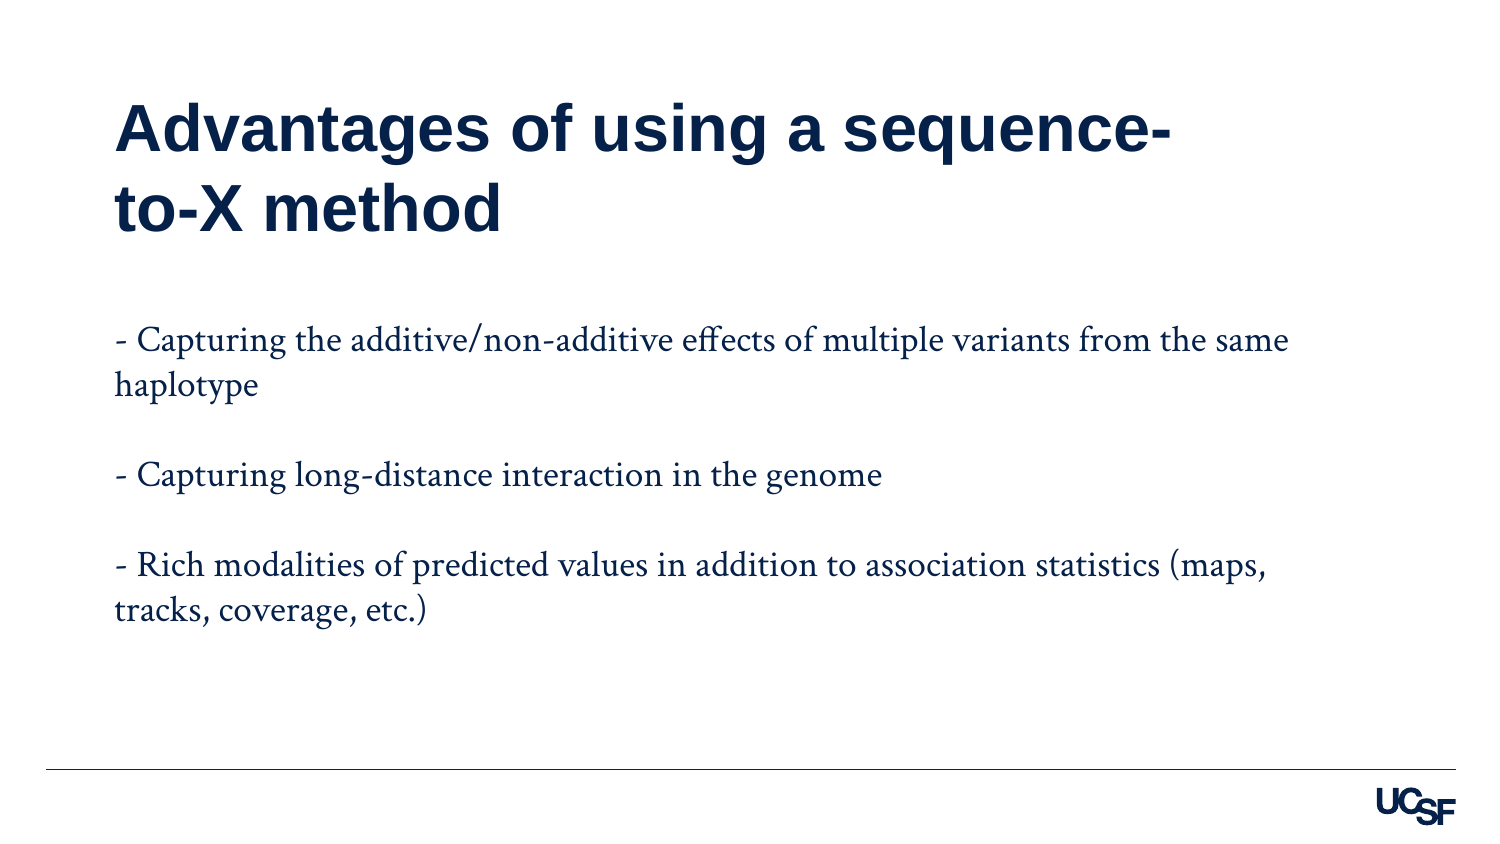

Advantages of using a sequence-to-X method
- Capturing the additive/non-additive effects of multiple variants from the same haplotype

- Capturing long-distance interaction in the genome

- Rich modalities of predicted values in addition to association statistics (maps, tracks, coverage, etc.)